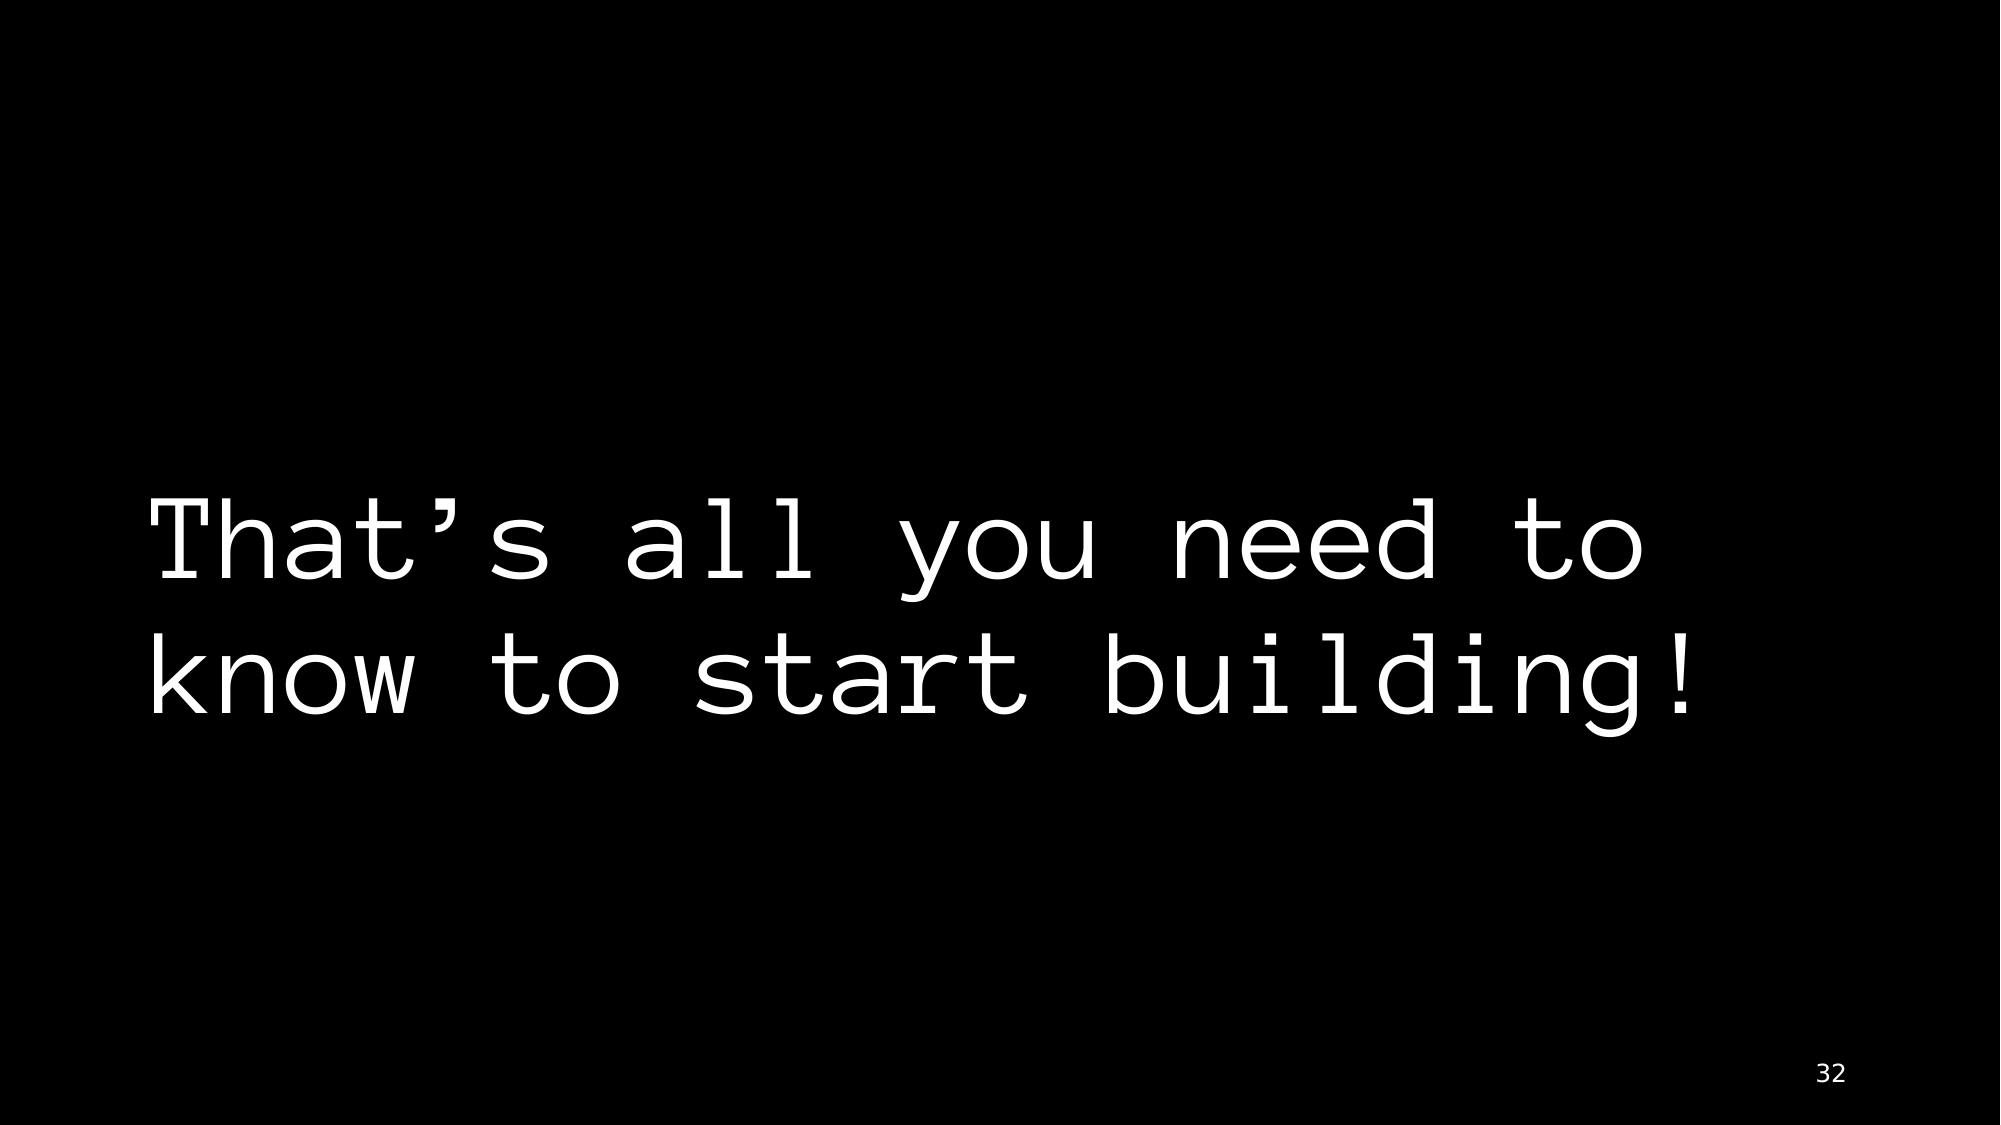

# That’s all you need to know to start building!
32